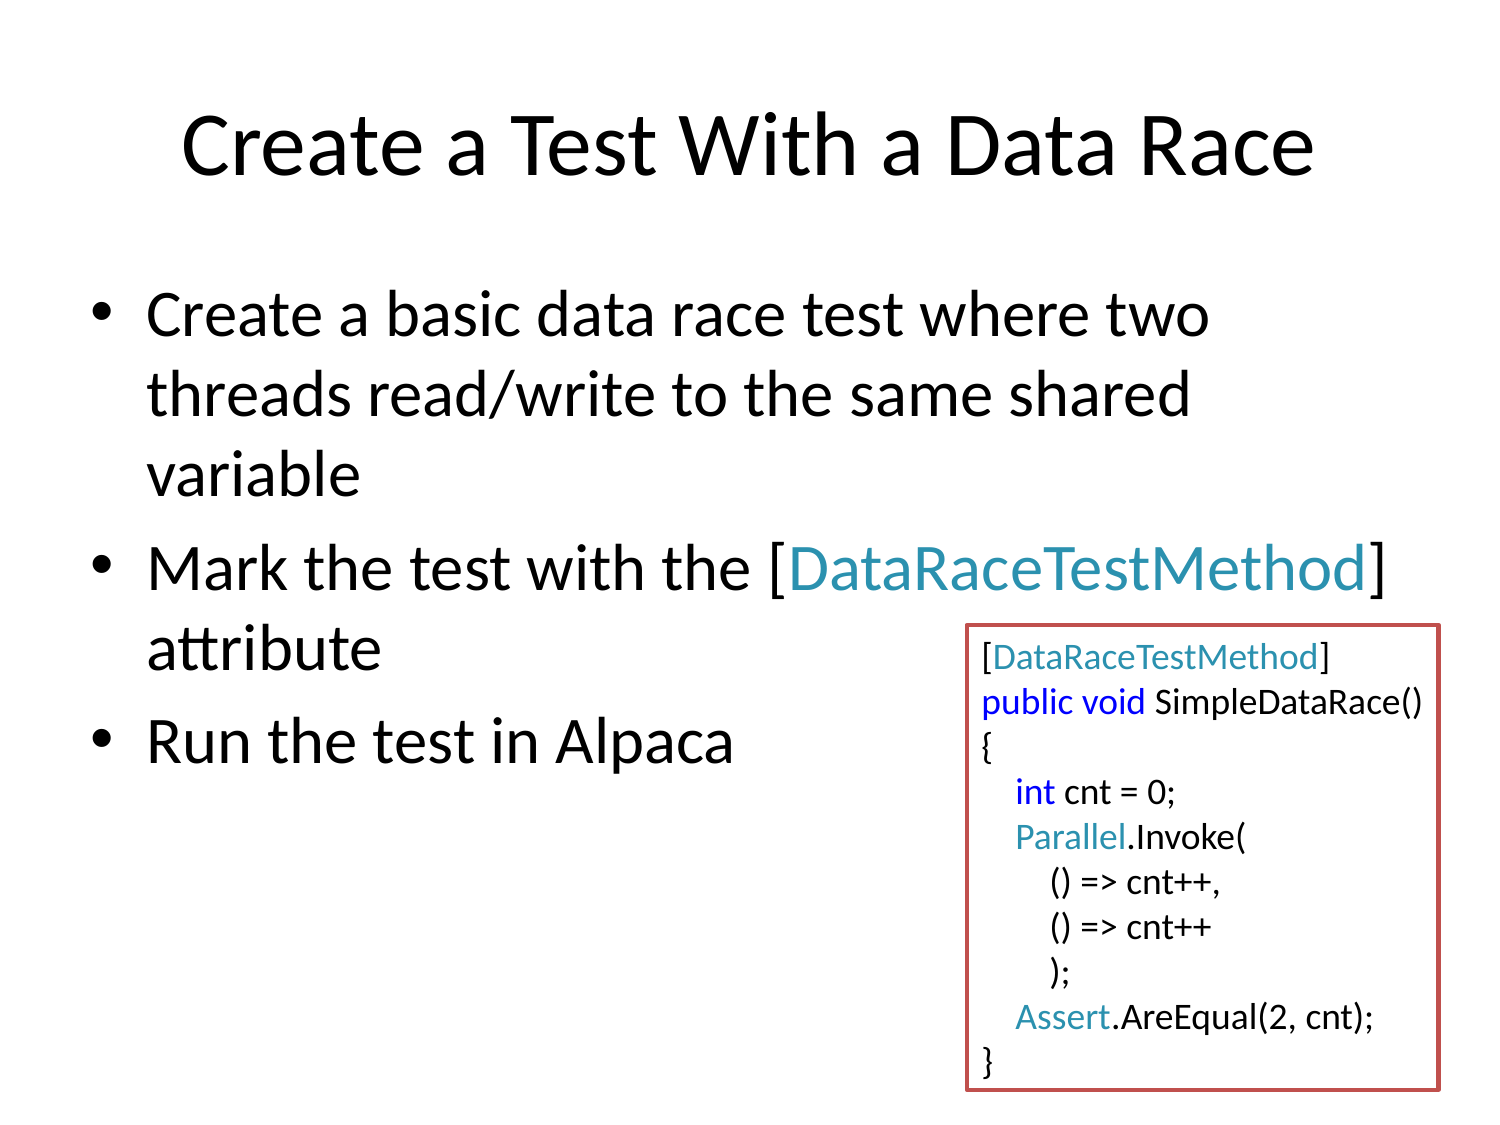

# Create a Test With a Data Race
Create a basic data race test where two threads read/write to the same shared variable
Mark the test with the [DataRaceTestMethod]
attribute
Run the test in Alpaca
[DataRaceTestMethod]
public void SimpleDataRace()
{
    int cnt = 0;
    Parallel.Invoke(
        () => cnt++,
        () => cnt++
        );
    Assert.AreEqual(2, cnt);
}